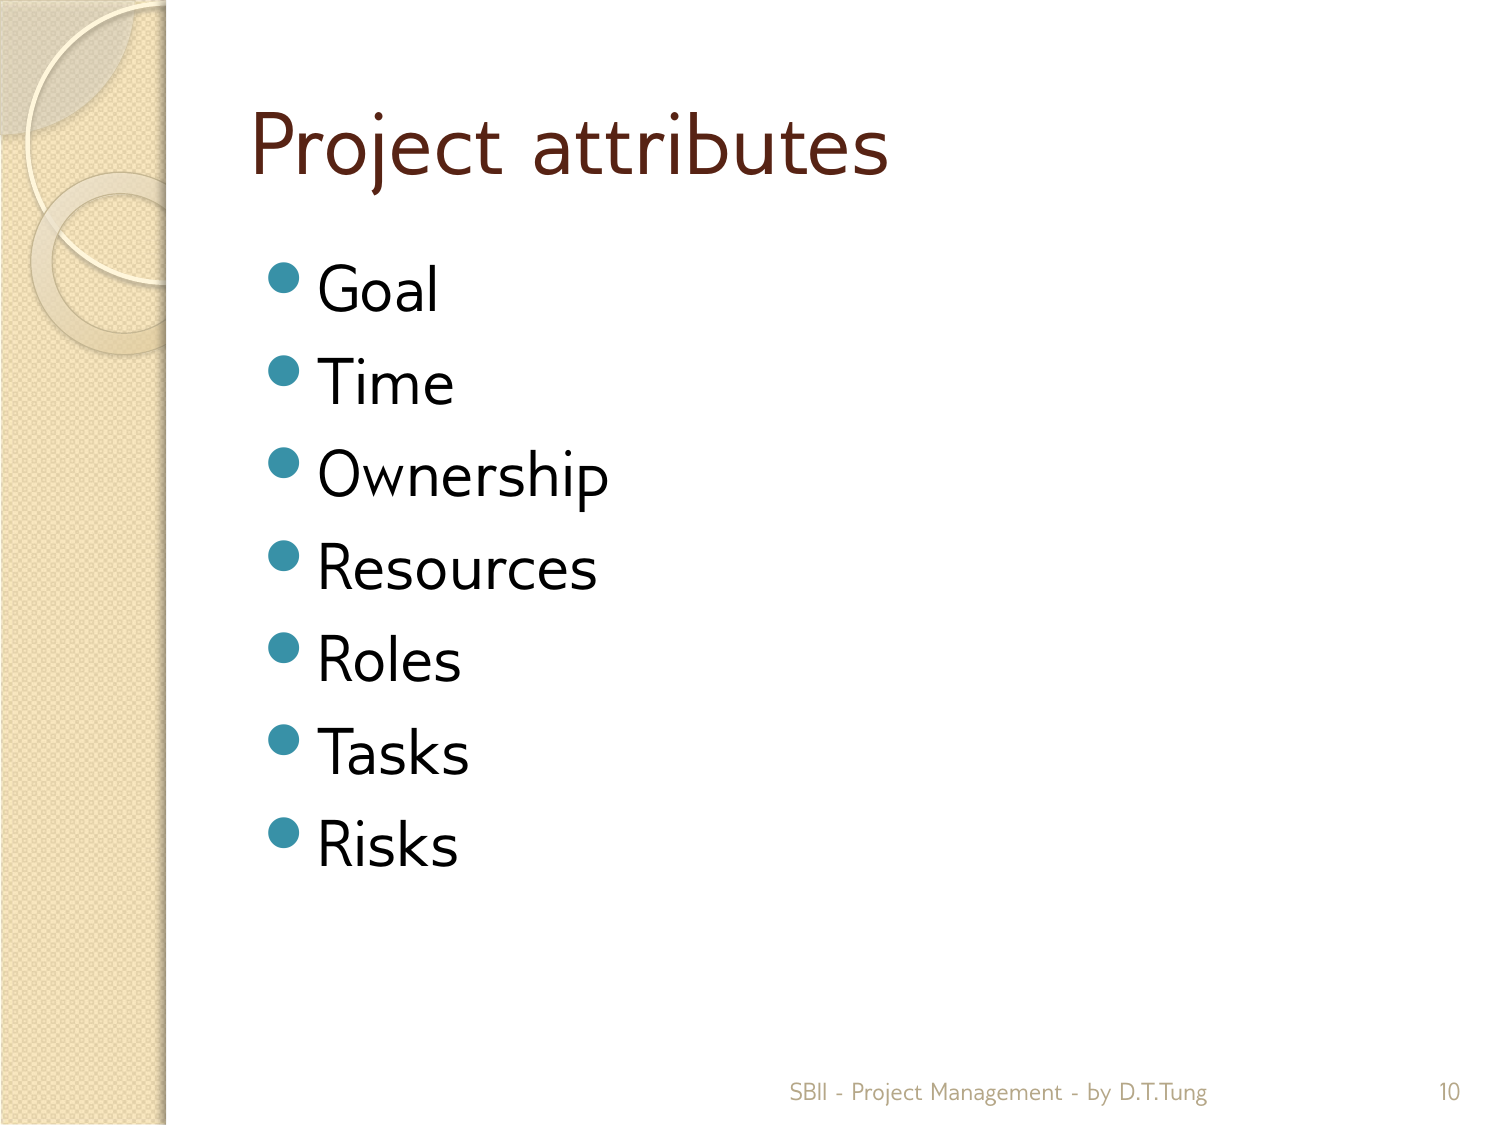

# Project attributes
Goal
Time
Ownership
Resources
Roles
Tasks
Risks

SBII - Project Management - by D.T.Tung
10